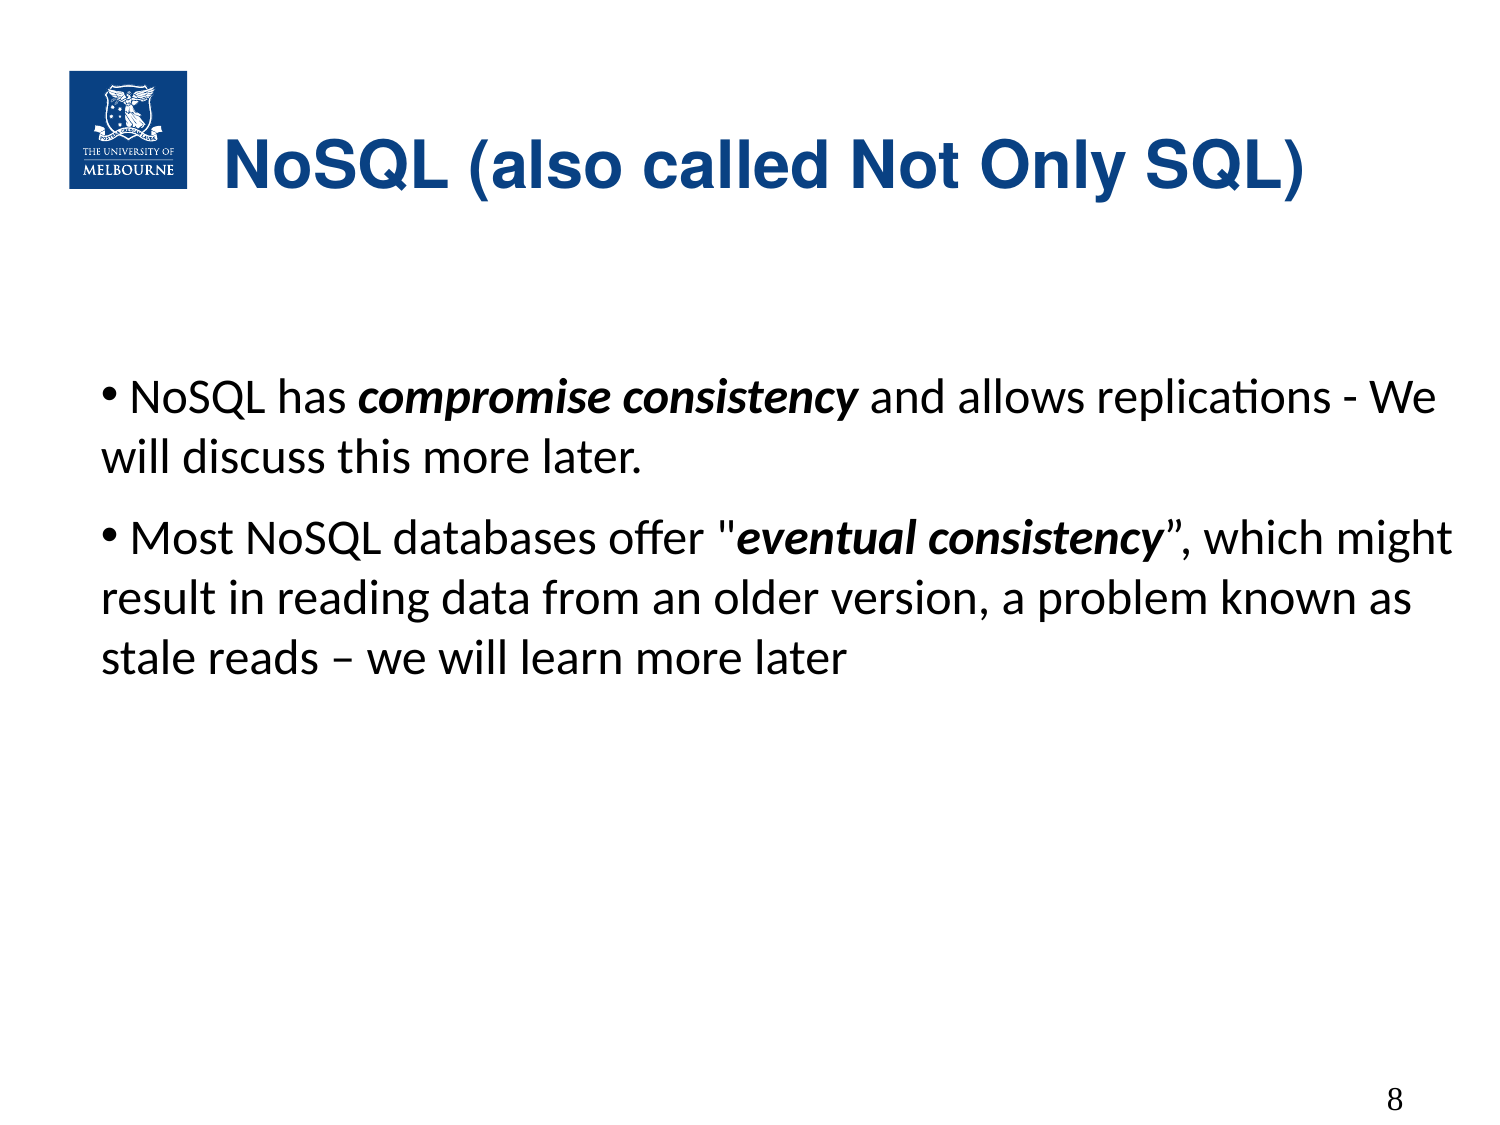

# NoSQL (also called Not Only SQL)

 NoSQL has compromise consistency and allows replications - We will discuss this more later.
 Most NoSQL databases offer "eventual consistency”, which might result in reading data from an older version, a problem known as stale reads – we will learn more later